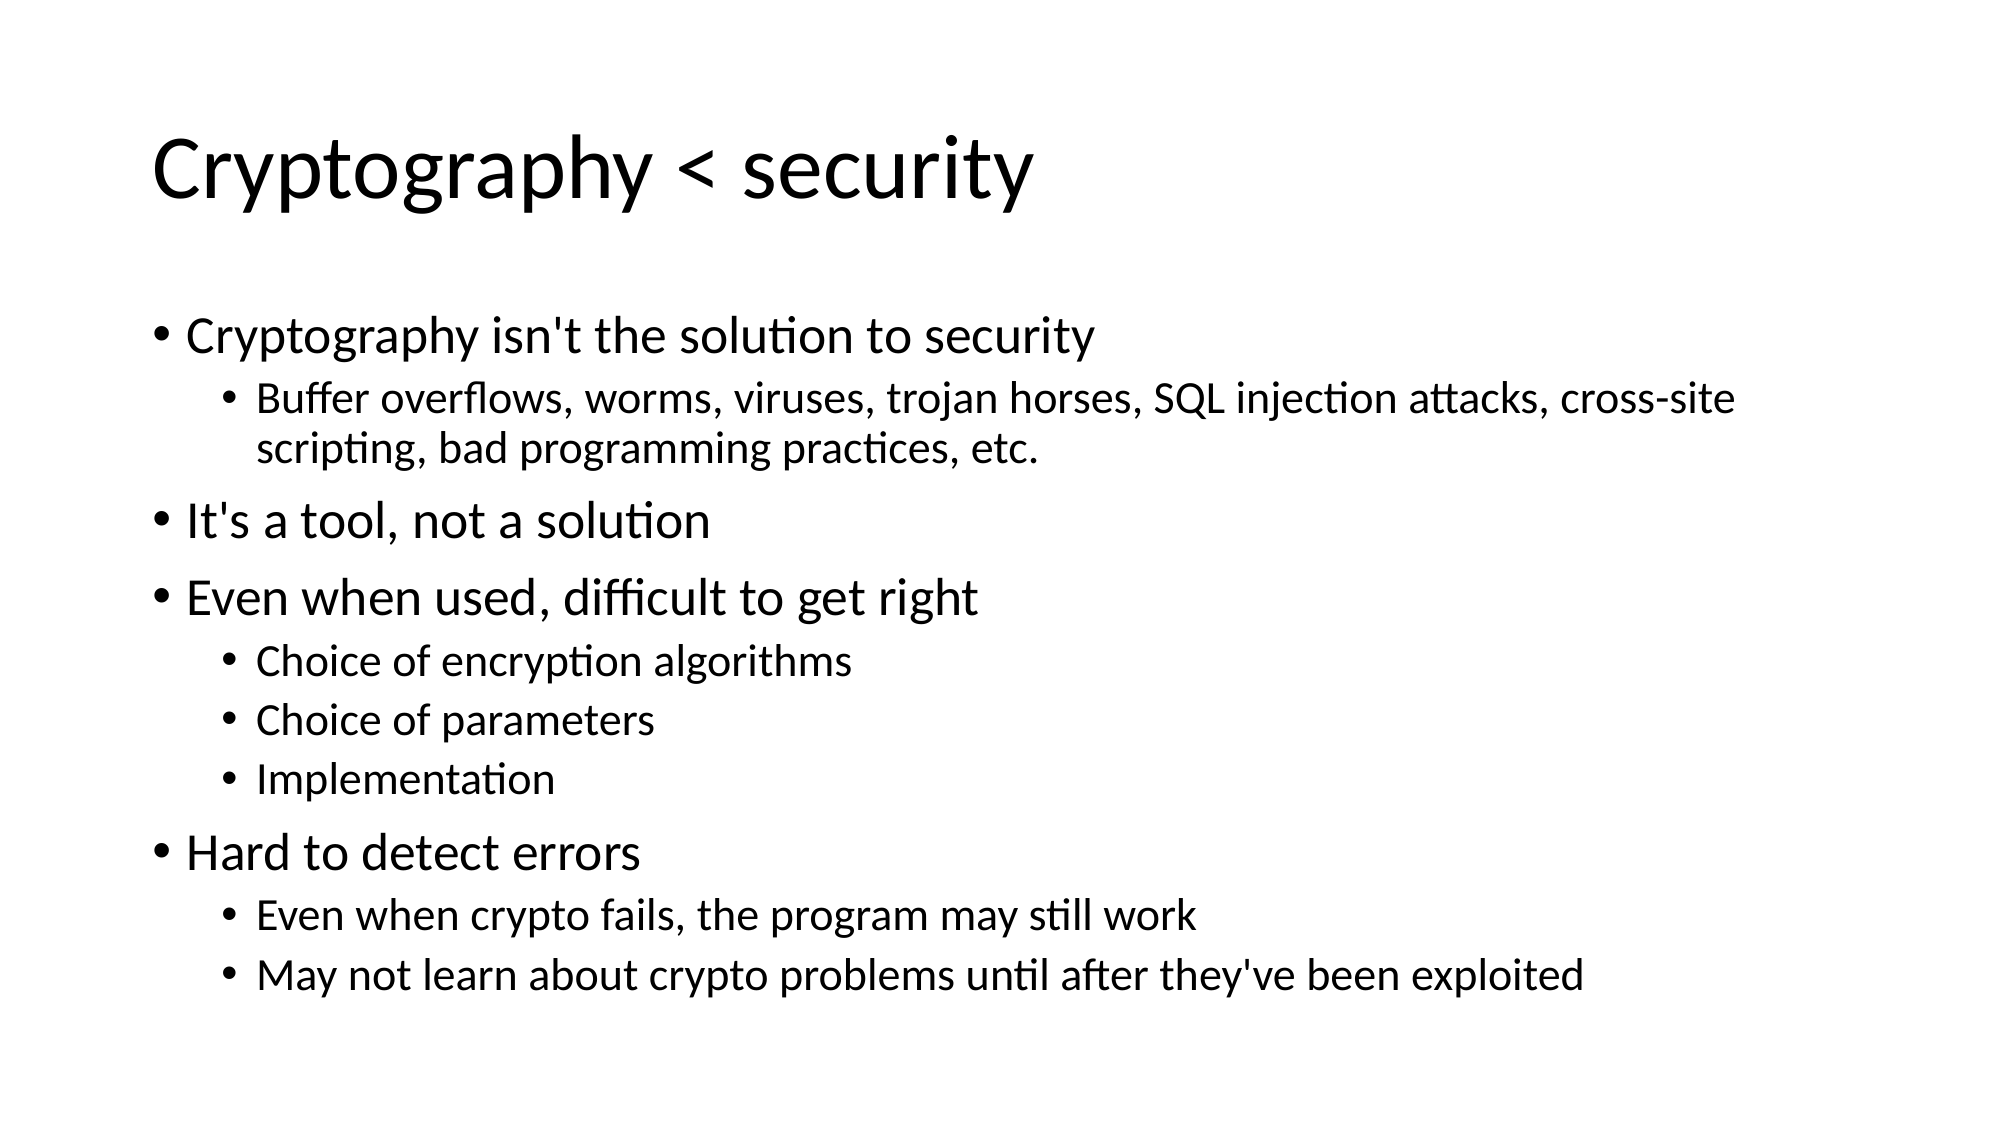

# Cryptography < security
Cryptography isn't the solution to security
Buffer overflows, worms, viruses, trojan horses, SQL injection attacks, cross-site scripting, bad programming practices, etc.
It's a tool, not a solution
Even when used, difficult to get right
Choice of encryption algorithms
Choice of parameters
Implementation
Hard to detect errors
Even when crypto fails, the program may still work
May not learn about crypto problems until after they've been exploited